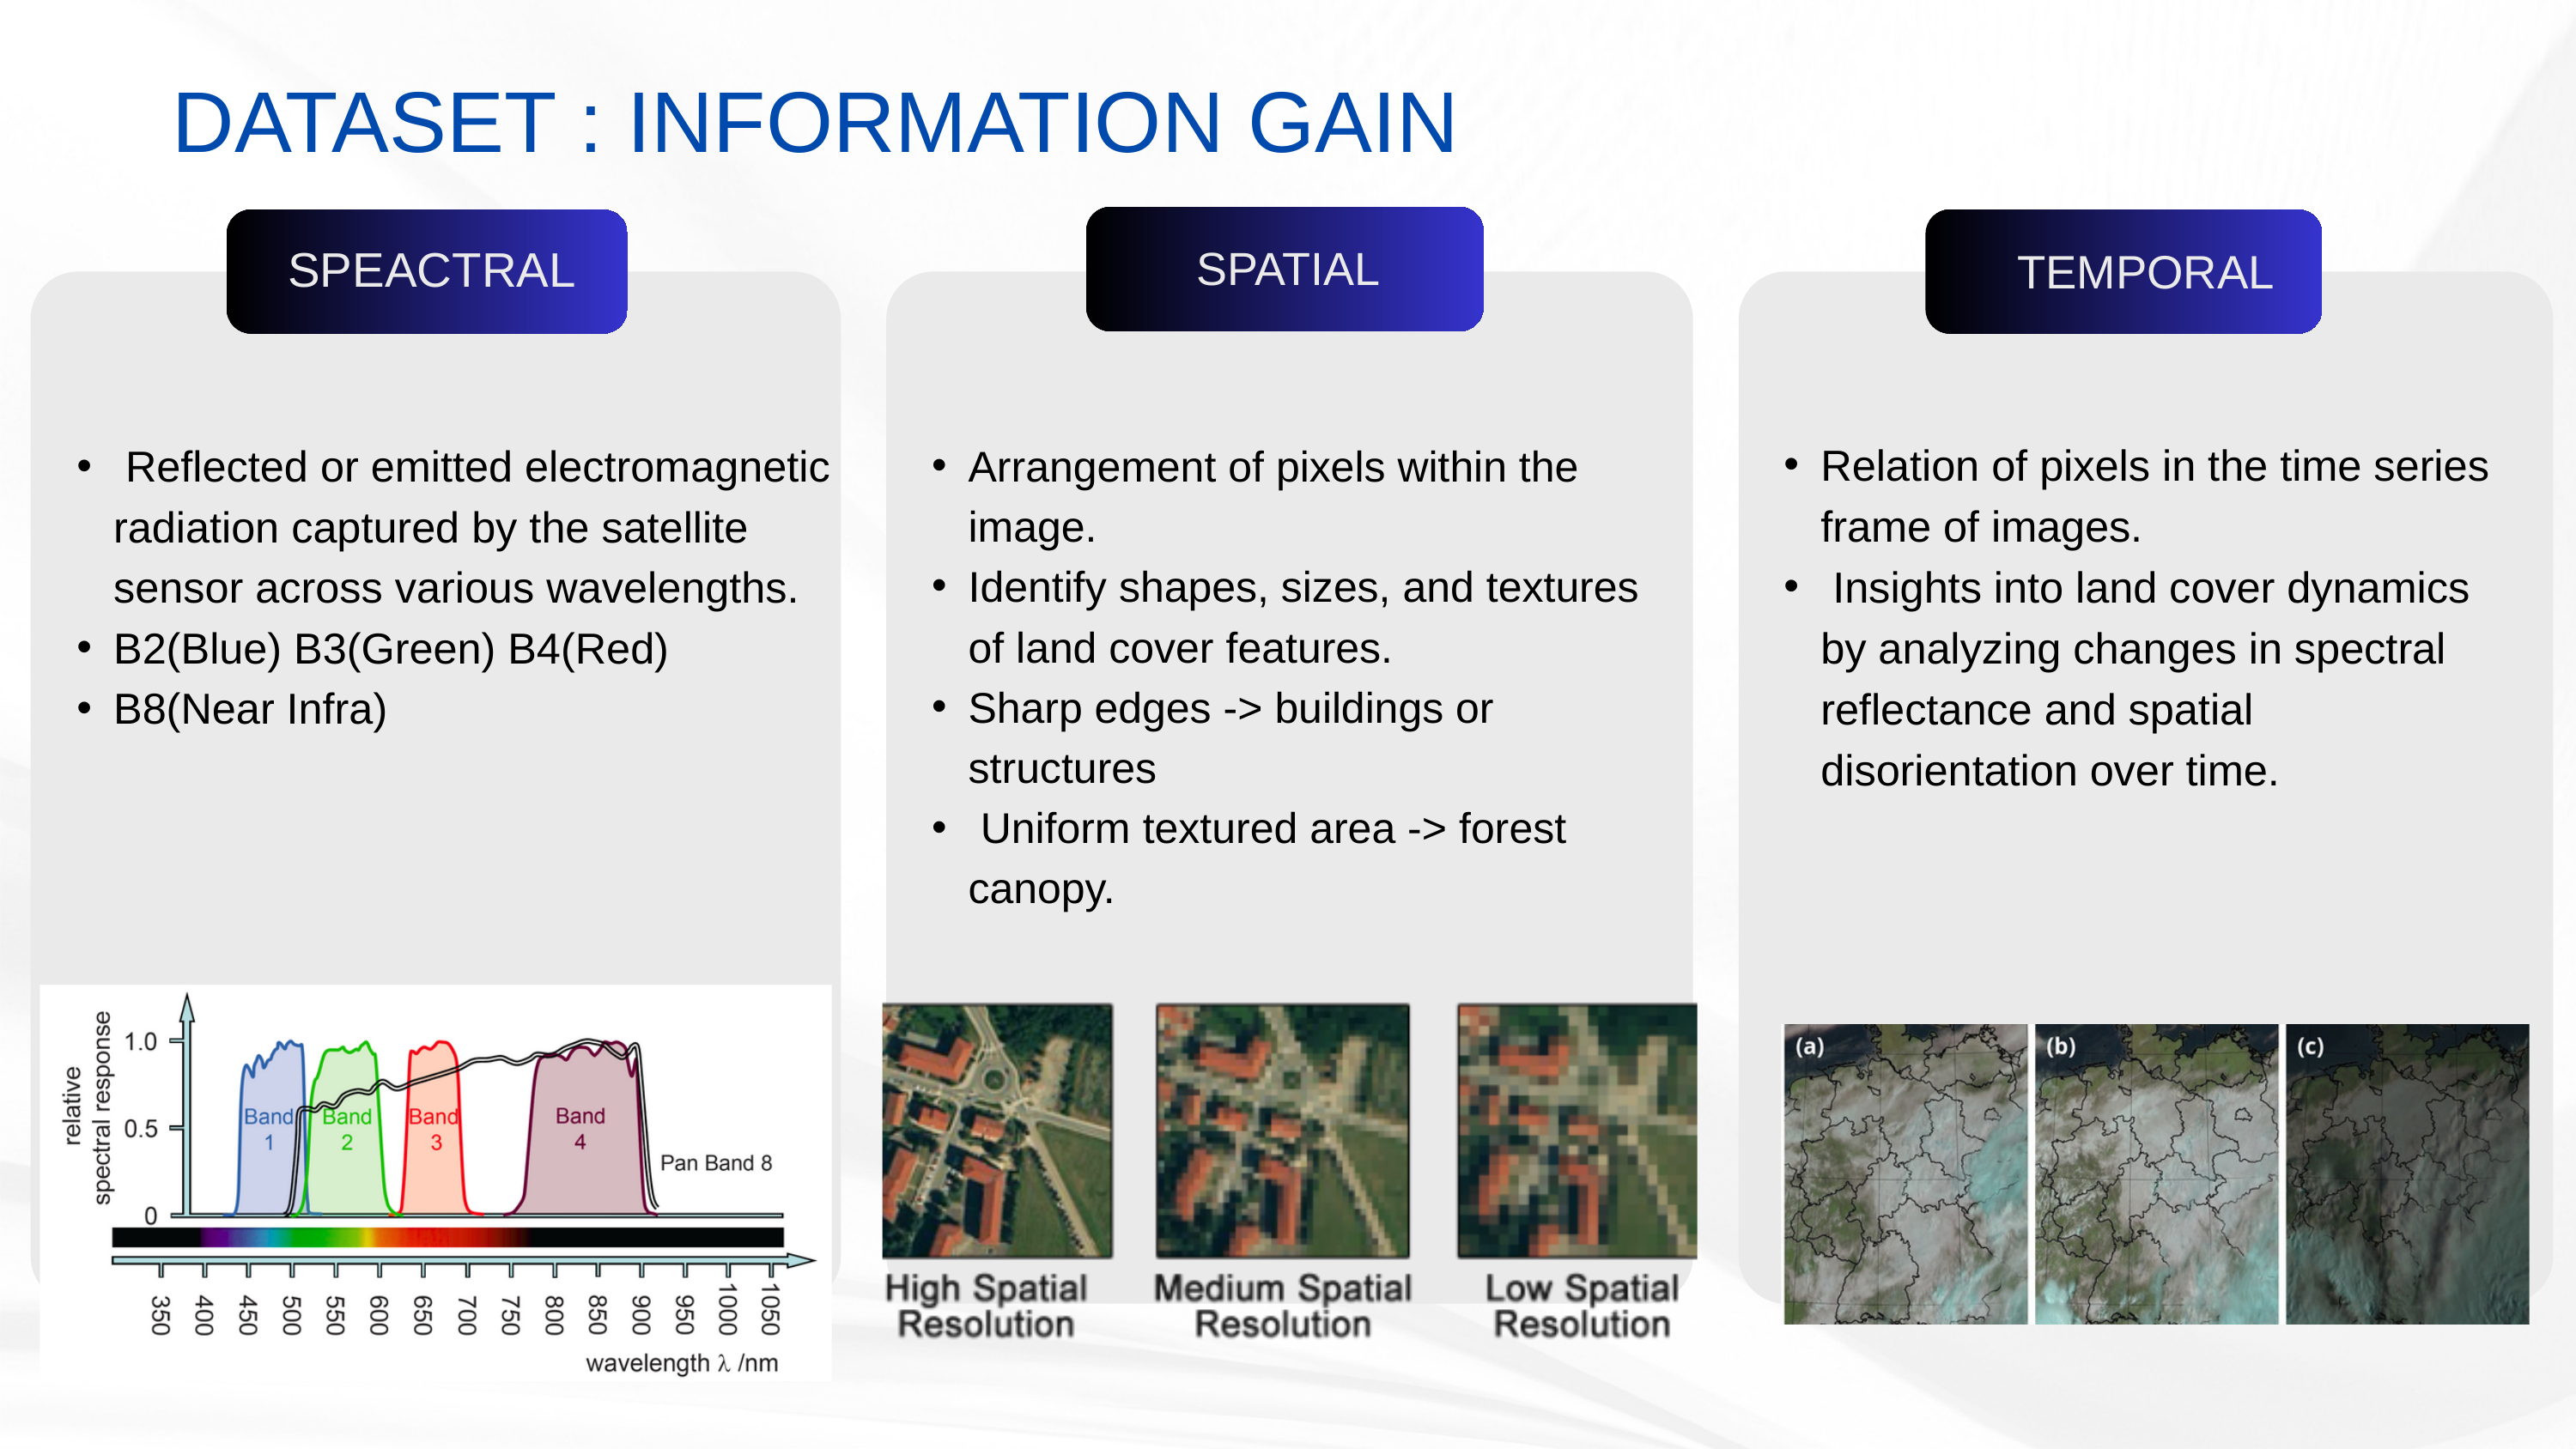

DATASET : INFORMATION GAIN

SPEACTRAL
SPATIAL
TEMPORAL

Relation of pixels in the time series frame of images.
 Insights into land cover dynamics by analyzing changes in spectral reflectance and spatial disorientation over time.
 Reflected or emitted electromagnetic radiation captured by the satellite sensor across various wavelengths.
B2(Blue) B3(Green) B4(Red)
B8(Near Infra)
Arrangement of pixels within the image.
Identify shapes, sizes, and textures of land cover features.
Sharp edges -> buildings or structures
 Uniform textured area -> forest canopy.